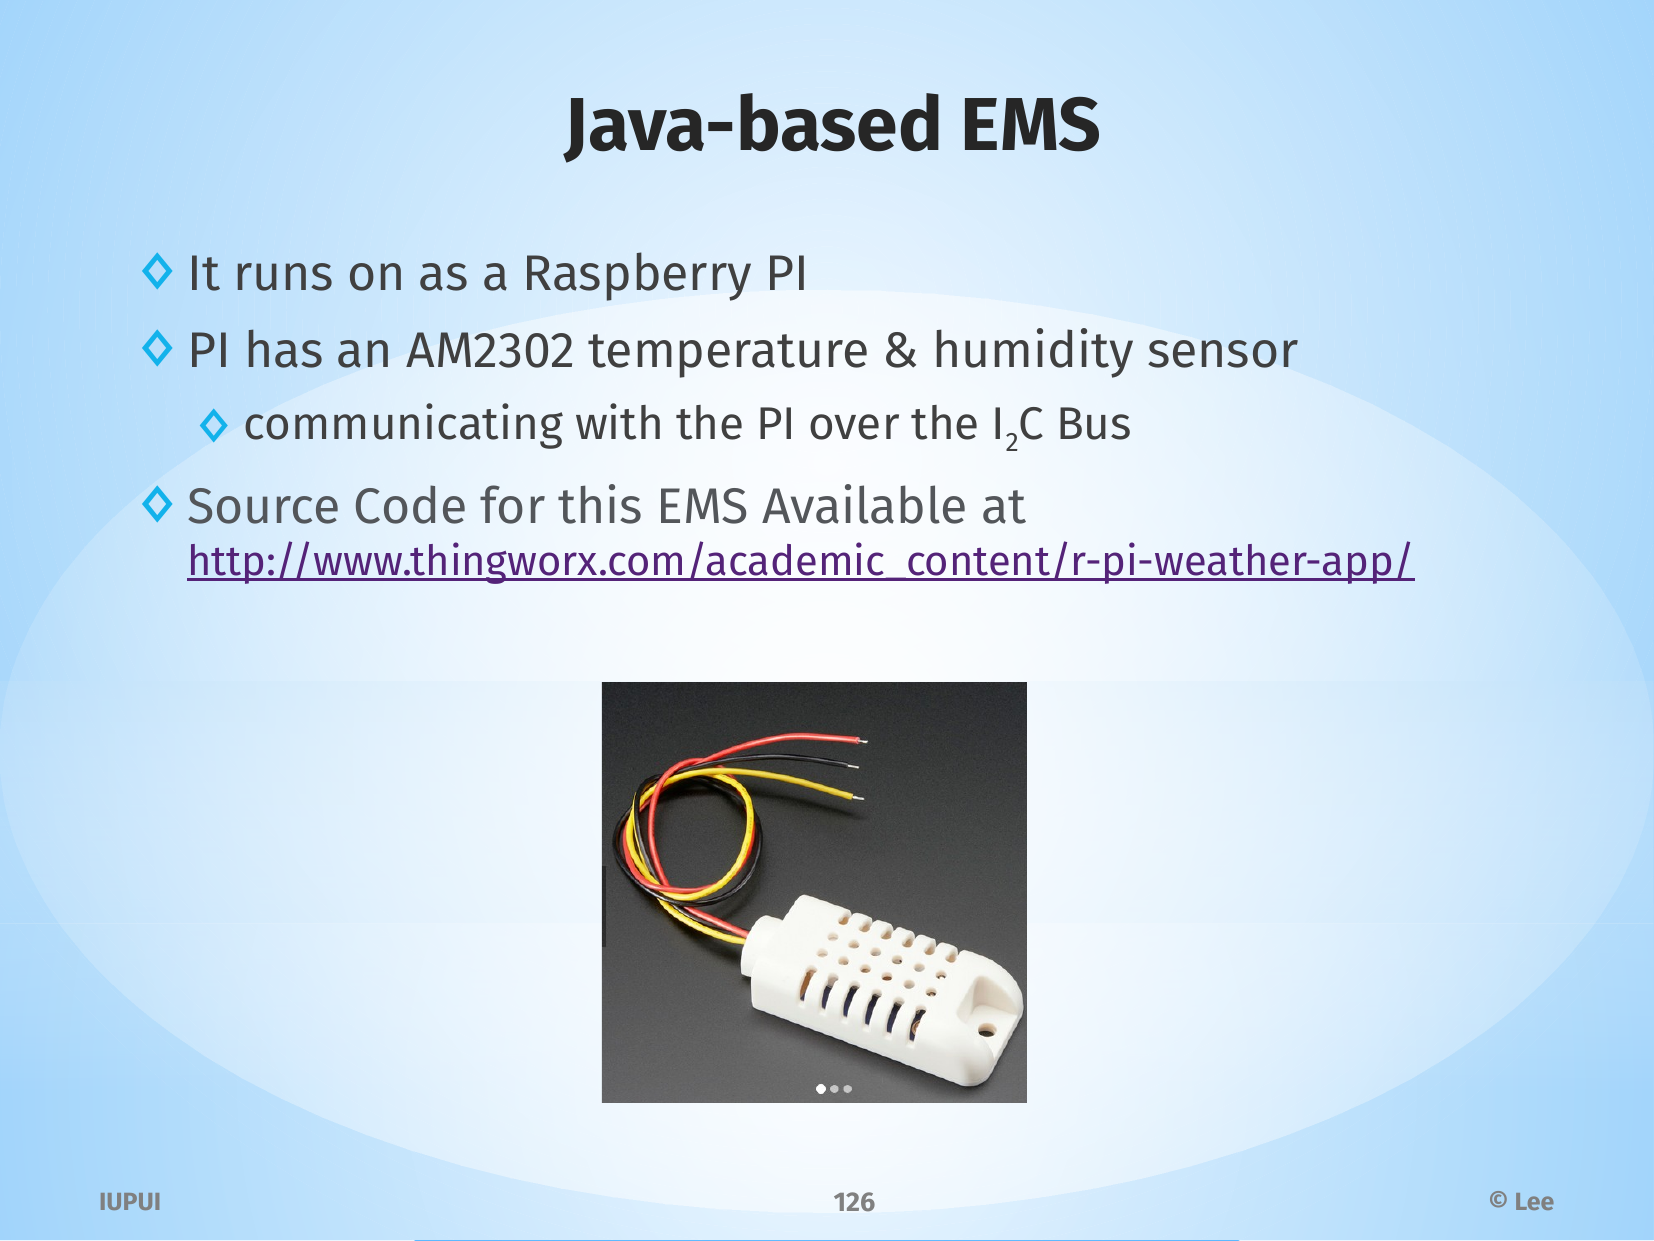

# Java-based EMS
It runs on as a Raspberry PI
PI has an AM2302 temperature & humidity sensor
communicating with the PI over the I2C Bus
Source Code for this EMS Available at  http://www.thingworx.com/academic_content/r-pi-weather-app/

IUPUI
126
© Lee